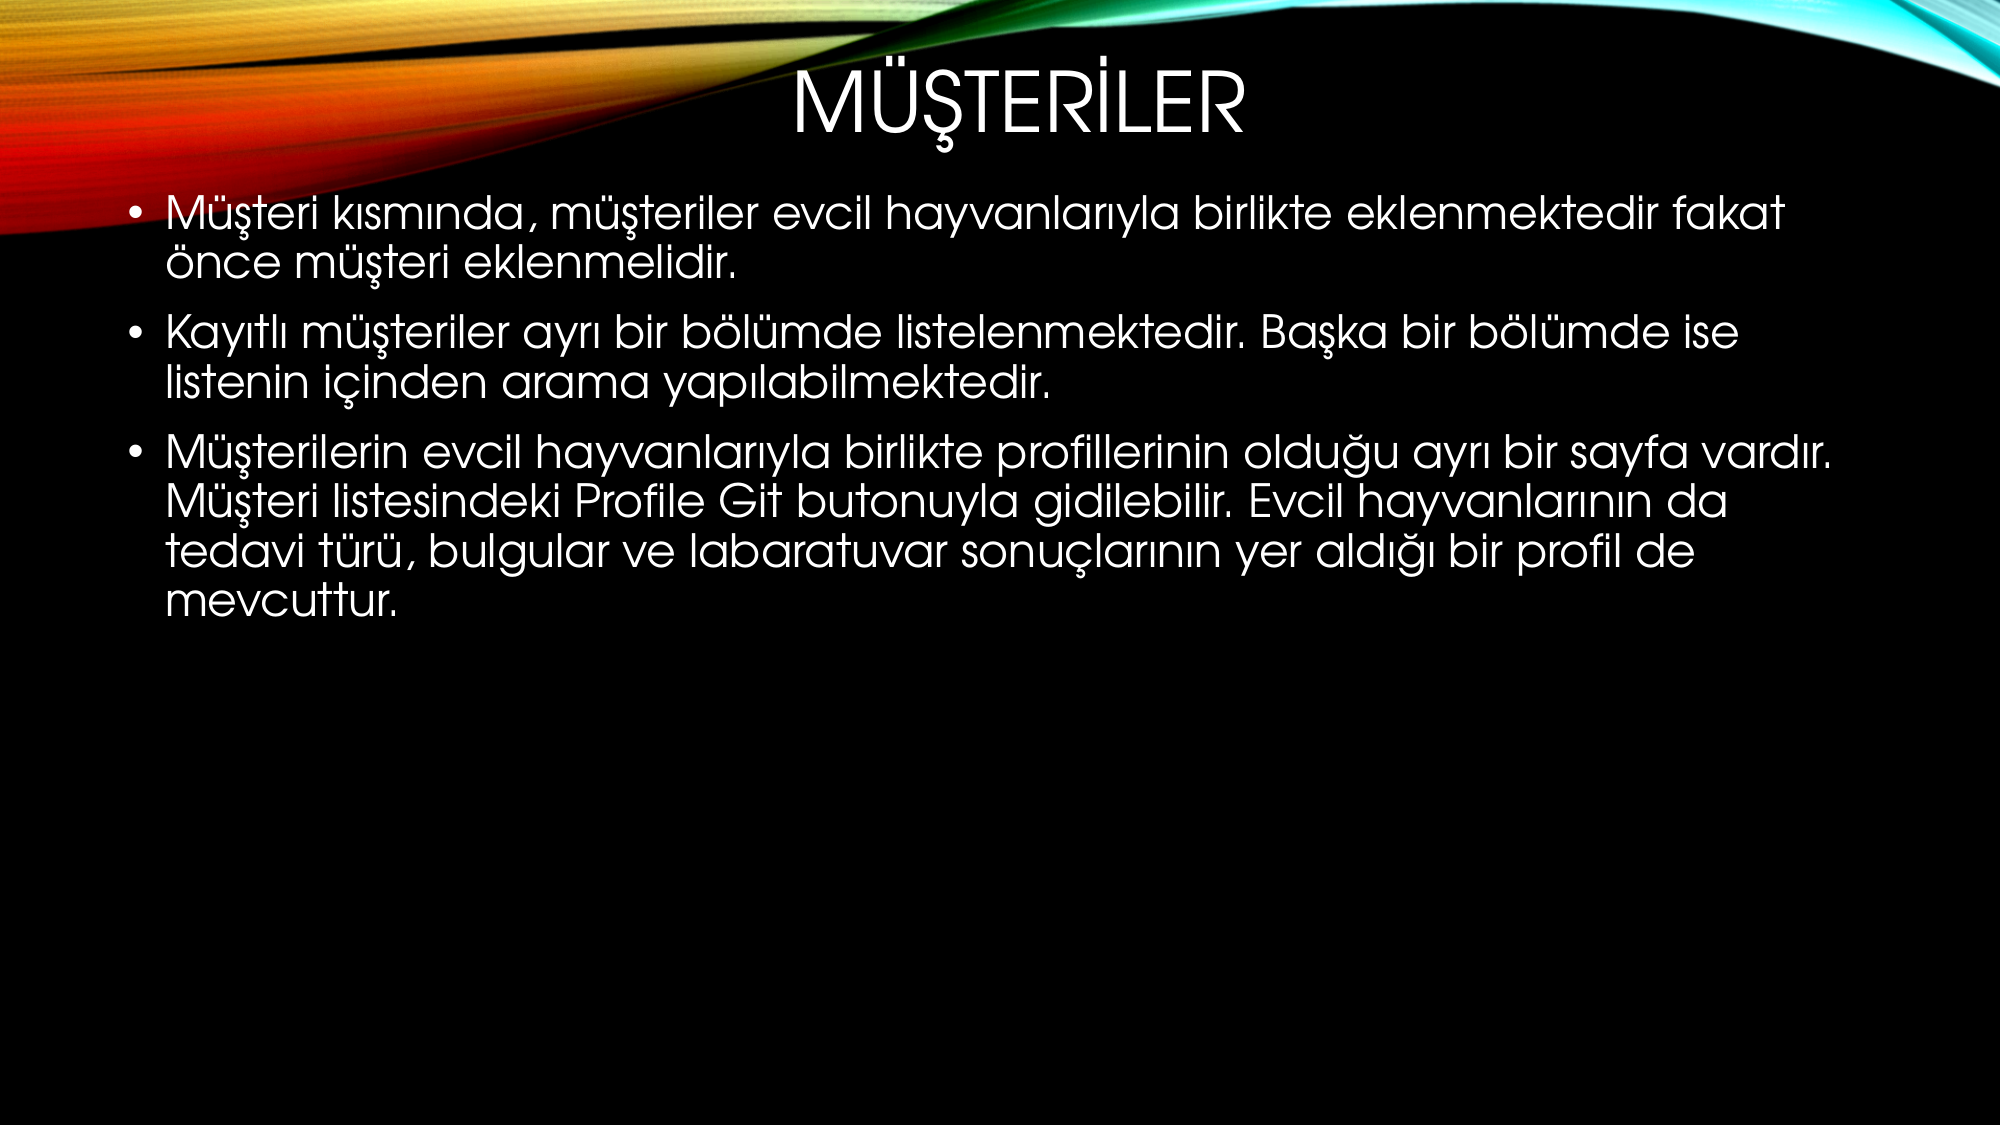

# Müşteriler
Müşteri kısmında, müşteriler evcil hayvanlarıyla birlikte eklenmektedir fakat önce müşteri eklenmelidir.
Kayıtlı müşteriler ayrı bir bölümde listelenmektedir. Başka bir bölümde ise listenin içinden arama yapılabilmektedir.
Müşterilerin evcil hayvanlarıyla birlikte profillerinin olduğu ayrı bir sayfa vardır. Müşteri listesindeki Profile Git butonuyla gidilebilir. Evcil hayvanlarının da tedavi türü, bulgular ve labaratuvar sonuçlarının yer aldığı bir profil de mevcuttur.